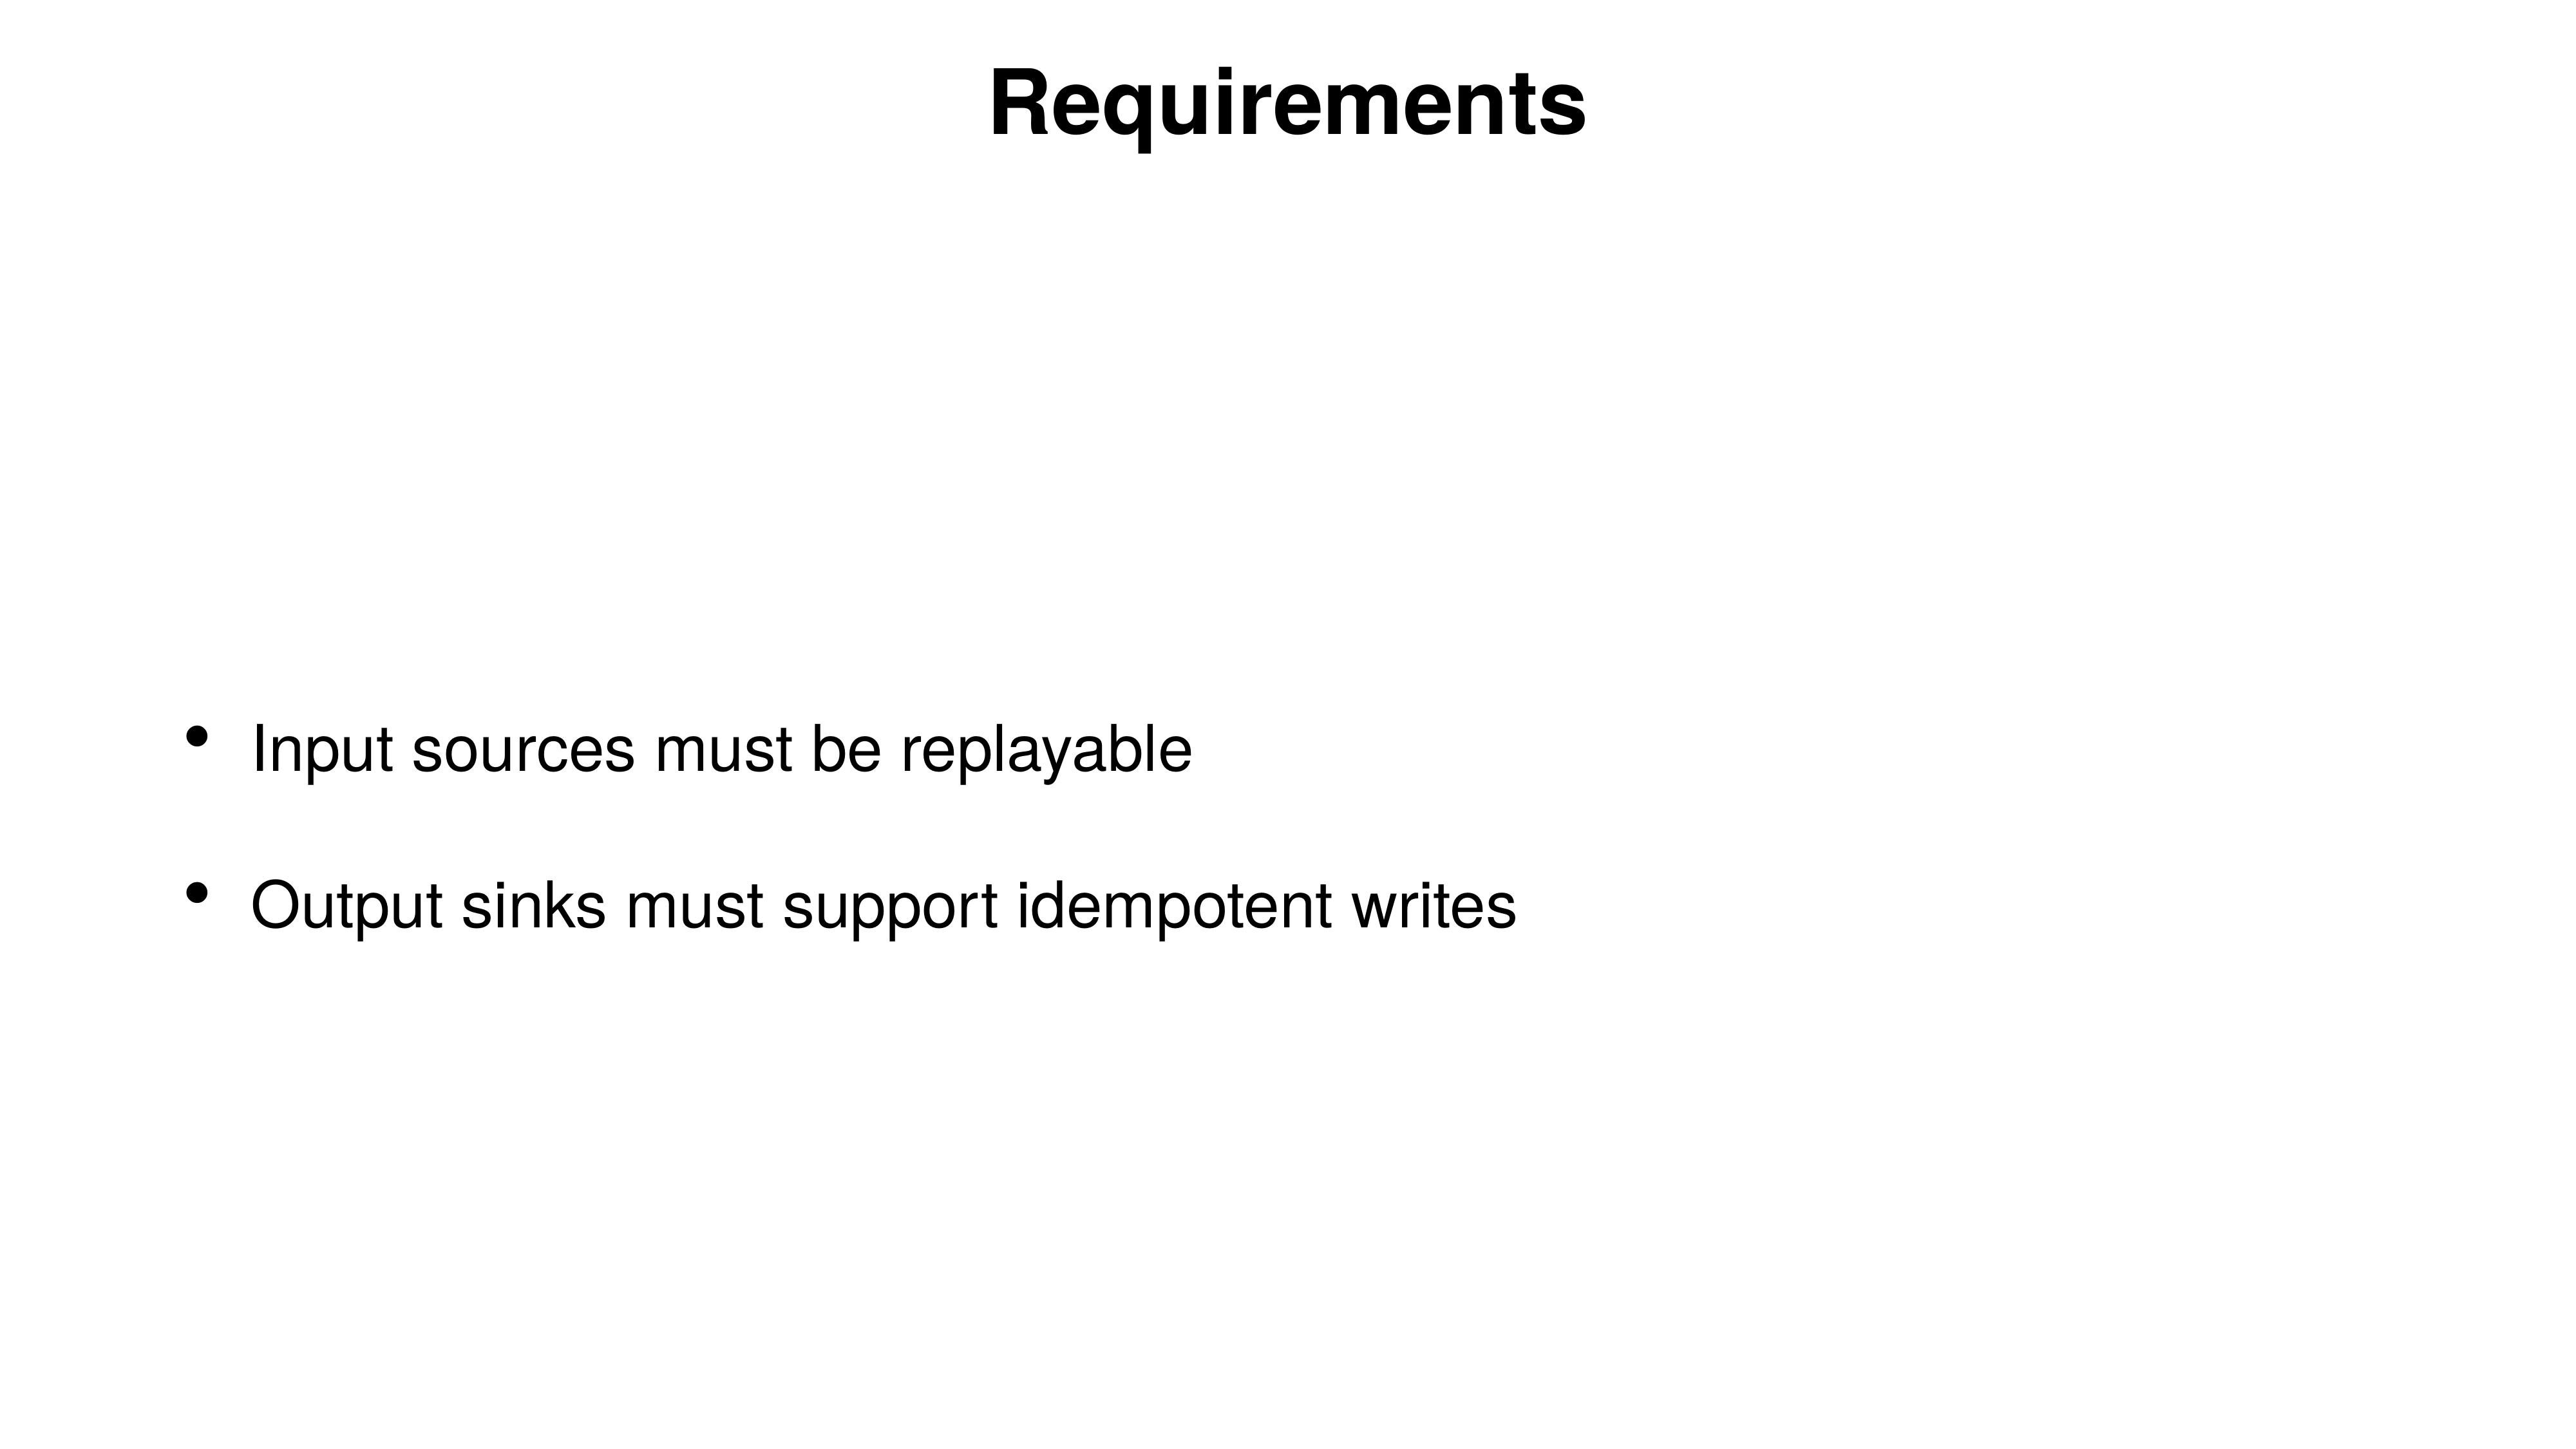

# Requirements
Input sources must be replayable
Output sinks must support idempotent writes
58